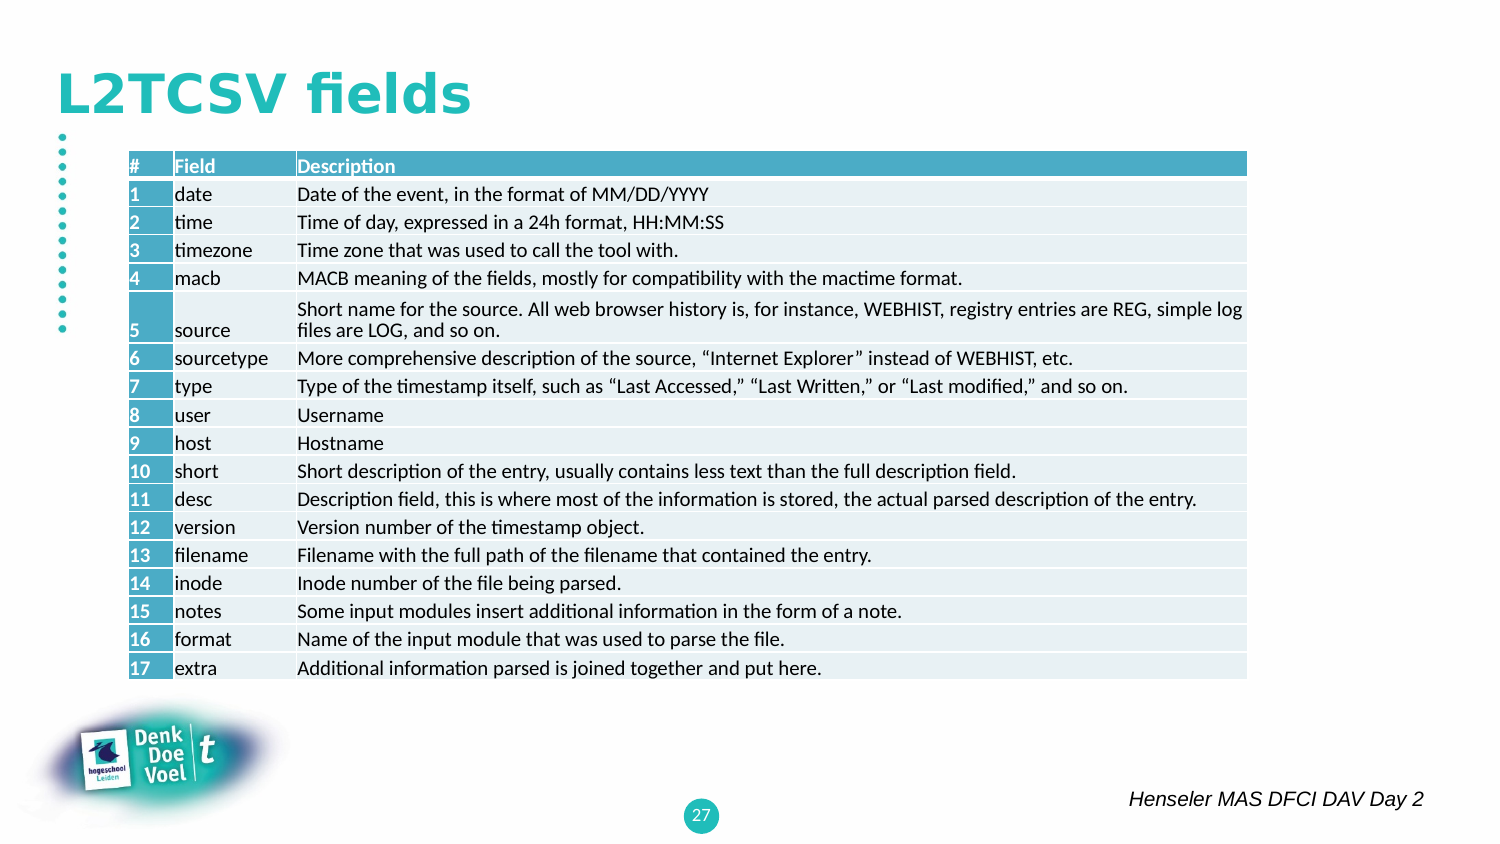

# L2TCSV fields
| # | Field | Description |
| --- | --- | --- |
| 1 | date | Date of the event, in the format of MM/DD/YYYY |
| 2 | time | Time of day, expressed in a 24h format, HH:MM:SS |
| 3 | timezone | Time zone that was used to call the tool with. |
| 4 | macb | MACB meaning of the fields, mostly for compatibility with the mactime format. |
| 5 | source | Short name for the source. All web browser history is, for instance, WEBHIST, registry entries are REG, simple log files are LOG, and so on. |
| 6 | sourcetype | More comprehensive description of the source, “Internet Explorer” instead of WEBHIST, etc. |
| 7 | type | Type of the timestamp itself, such as “Last Accessed,” “Last Written,” or “Last modified,” and so on. |
| 8 | user | Username |
| 9 | host | Hostname |
| 10 | short | Short description of the entry, usually contains less text than the full description field. |
| 11 | desc | Description field, this is where most of the information is stored, the actual parsed description of the entry. |
| 12 | version | Version number of the timestamp object. |
| 13 | filename | Filename with the full path of the filename that contained the entry. |
| 14 | inode | Inode number of the file being parsed. |
| 15 | notes | Some input modules insert additional information in the form of a note. |
| 16 | format | Name of the input module that was used to parse the file. |
| 17 | extra | Additional information parsed is joined together and put here. |